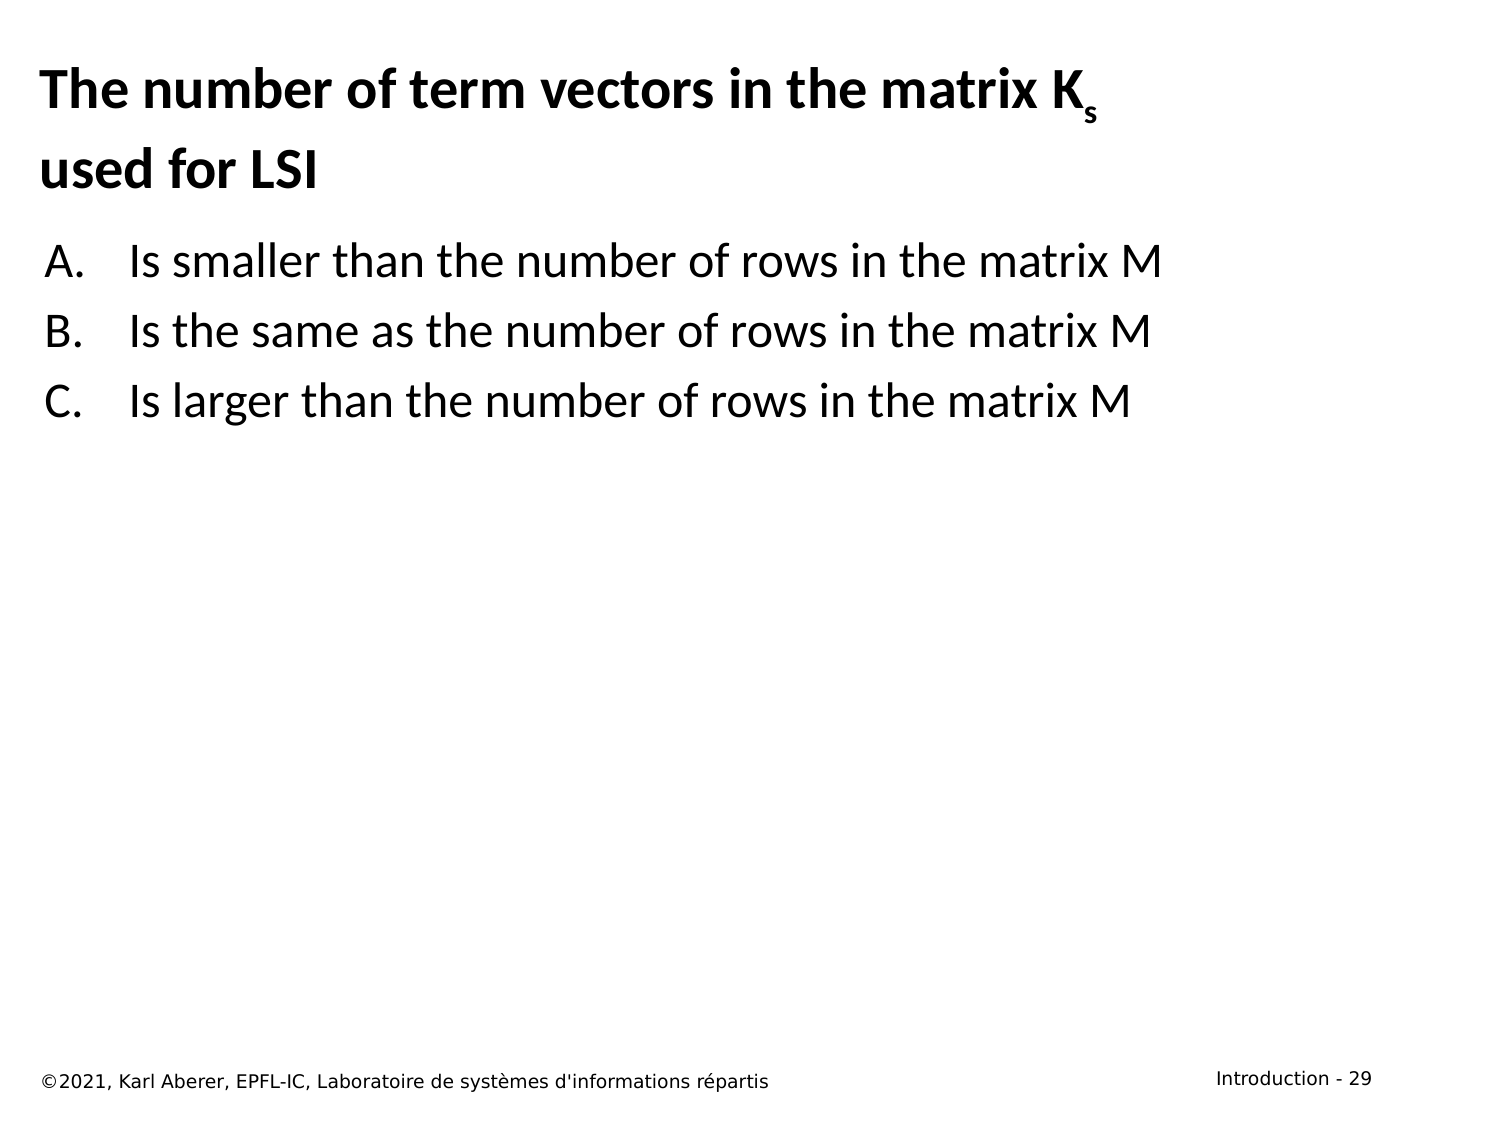

# The number of term vectors in the matrix Ks used for LSI
Is smaller than the number of rows in the matrix M
Is the same as the number of rows in the matrix M
Is larger than the number of rows in the matrix M
©2021, Karl Aberer, EPFL-IC, Laboratoire de systèmes d'informations répartis